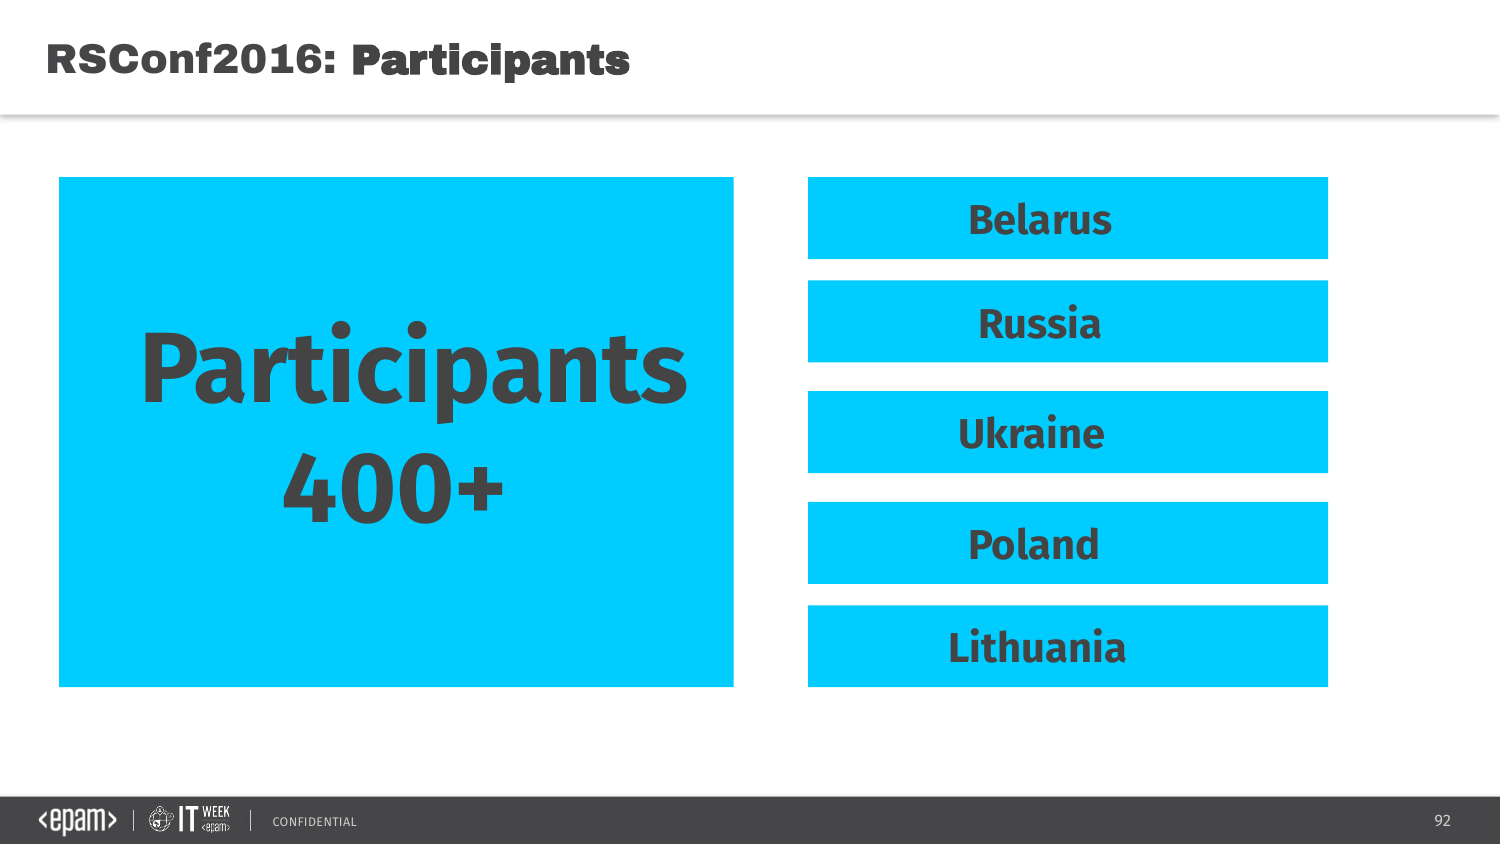

RSConf2016: Participants

Participants
      400+

        Belarus
         Russia
       Ukraine
        Poland
      Lithuania